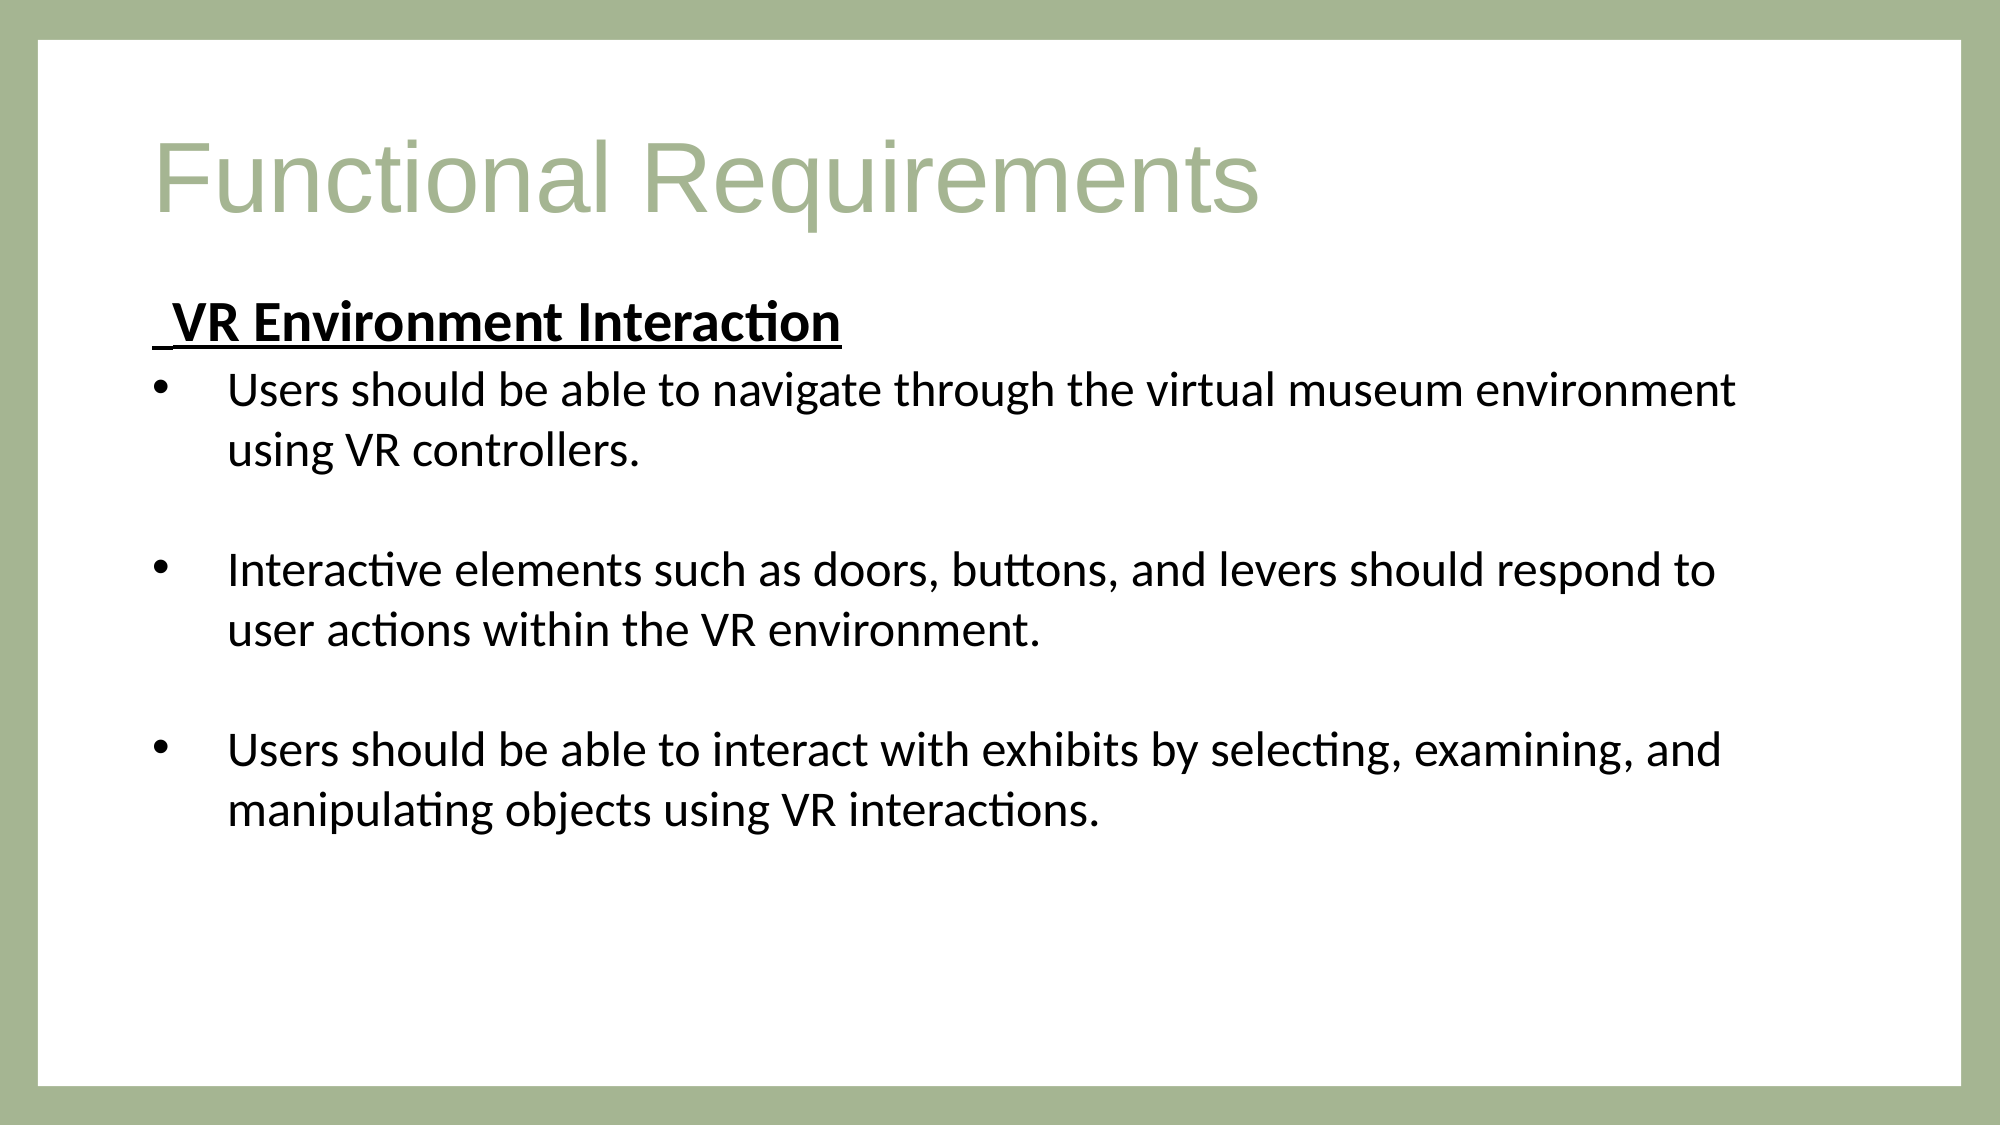

# Functional Requirements
 VR Environment Interaction
Users should be able to navigate through the virtual museum environment using VR controllers.

Interactive elements such as doors, buttons, and levers should respond to user actions within the VR environment.

Users should be able to interact with exhibits by selecting, examining, and manipulating objects using VR interactions.